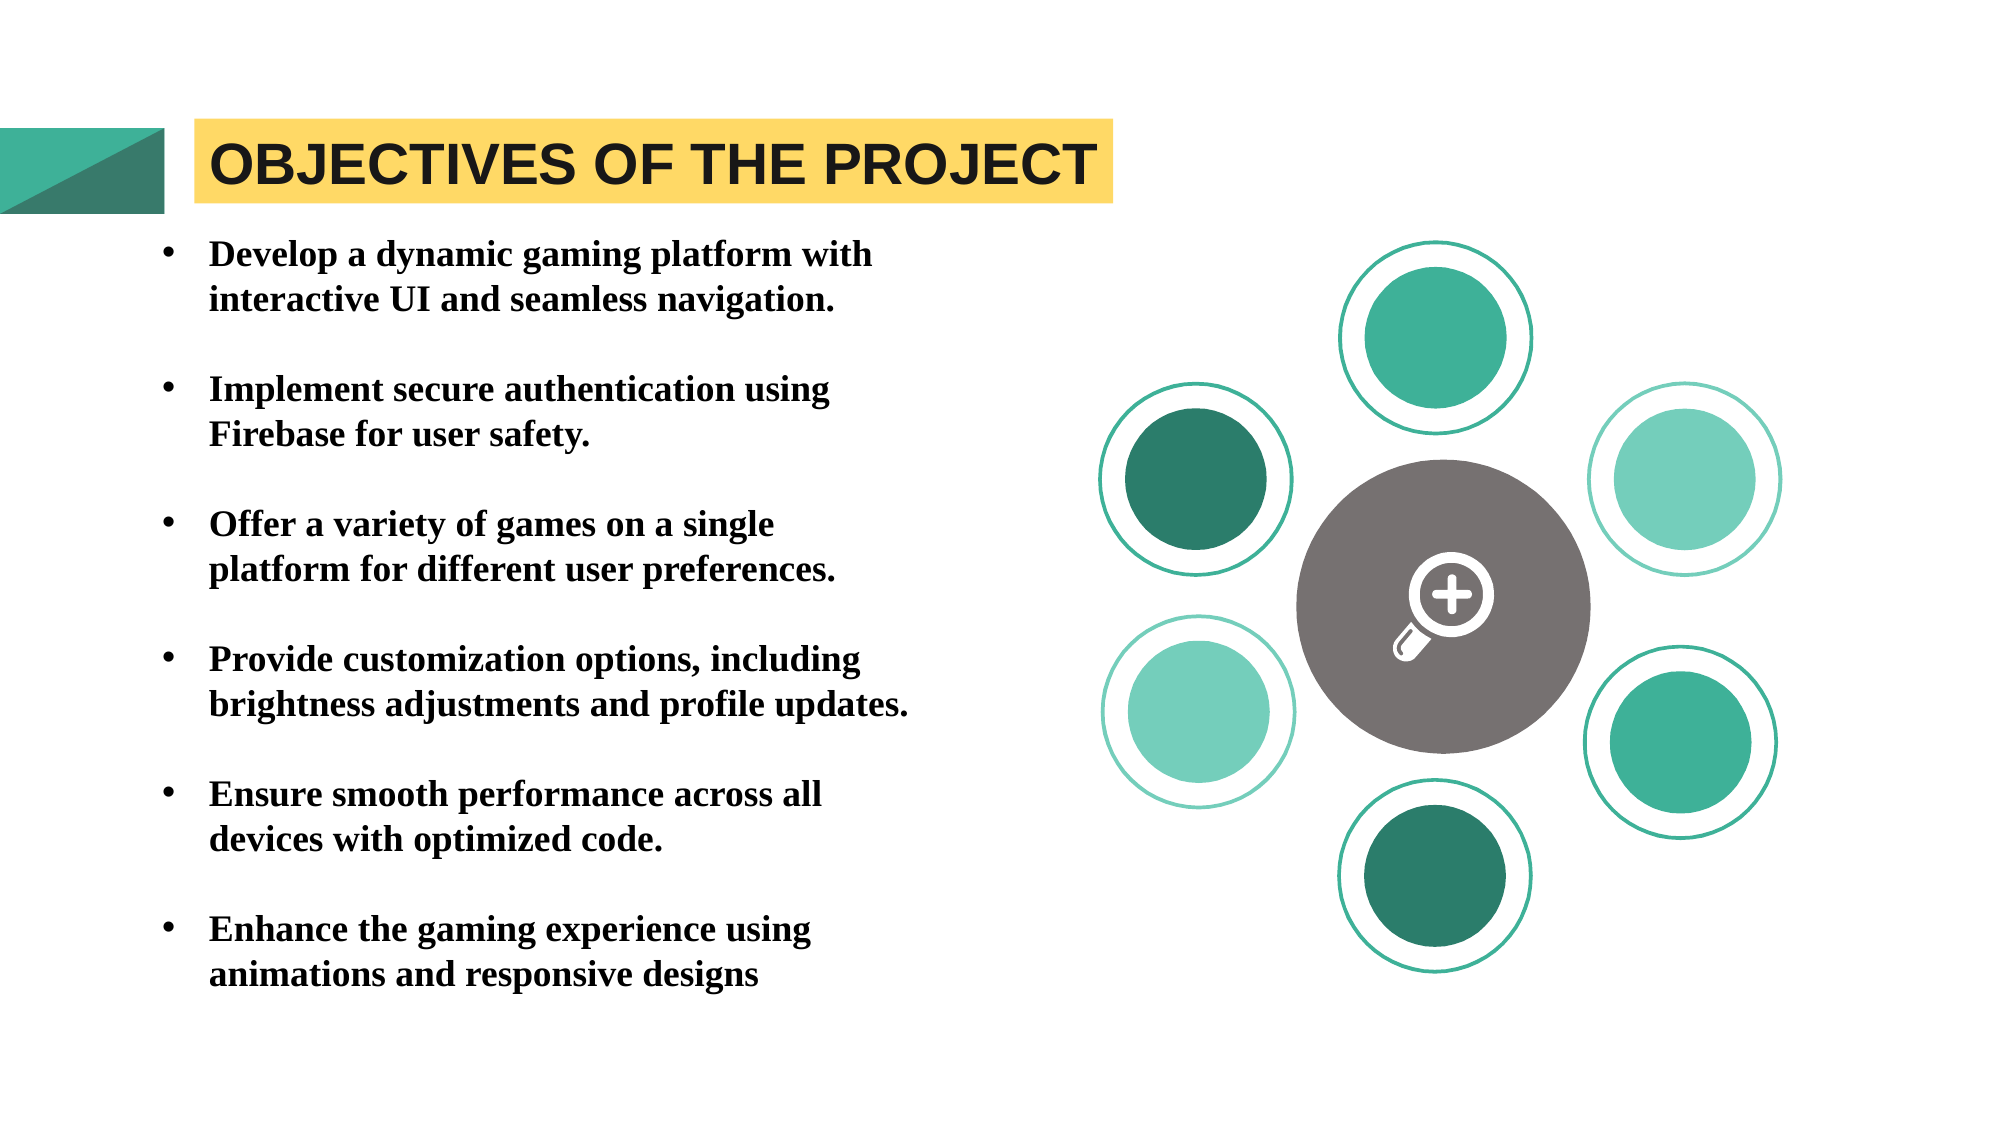

OBJECTIVES OF THE PROJECT

Develop a dynamic gaming platform with interactive UI and seamless navigation.

Implement secure authentication using Firebase for user safety.

Offer a variety of games on a single platform for different user preferences.

Provide customization options, including brightness adjustments and profile updates.

Ensure smooth performance across all devices with optimized code.

Enhance the gaming experience using animations and responsive designs.